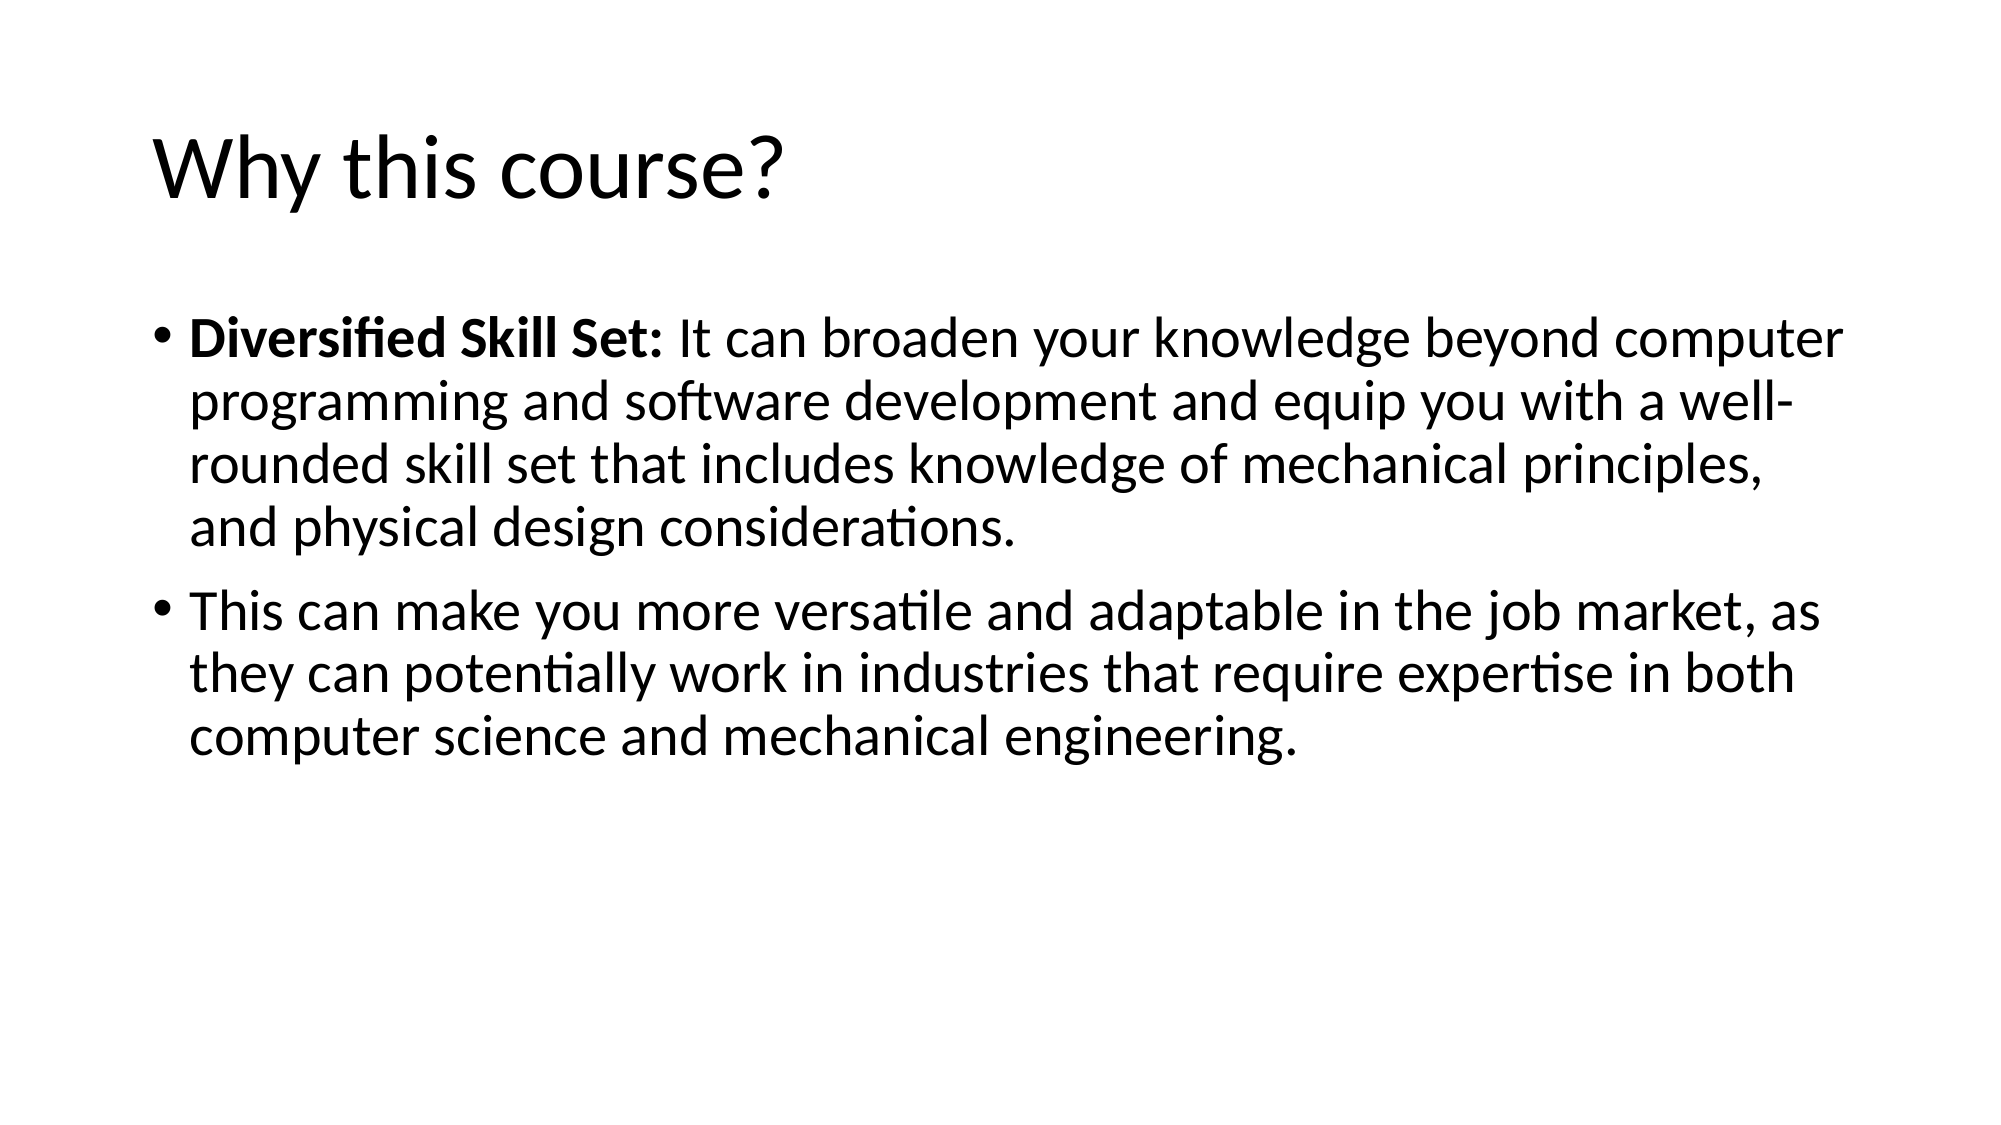

# Why this course?
Diversified Skill Set: It can broaden your knowledge beyond computer programming and software development and equip you with a well-rounded skill set that includes knowledge of mechanical principles, and physical design considerations.
This can make you more versatile and adaptable in the job market, as they can potentially work in industries that require expertise in both computer science and mechanical engineering.